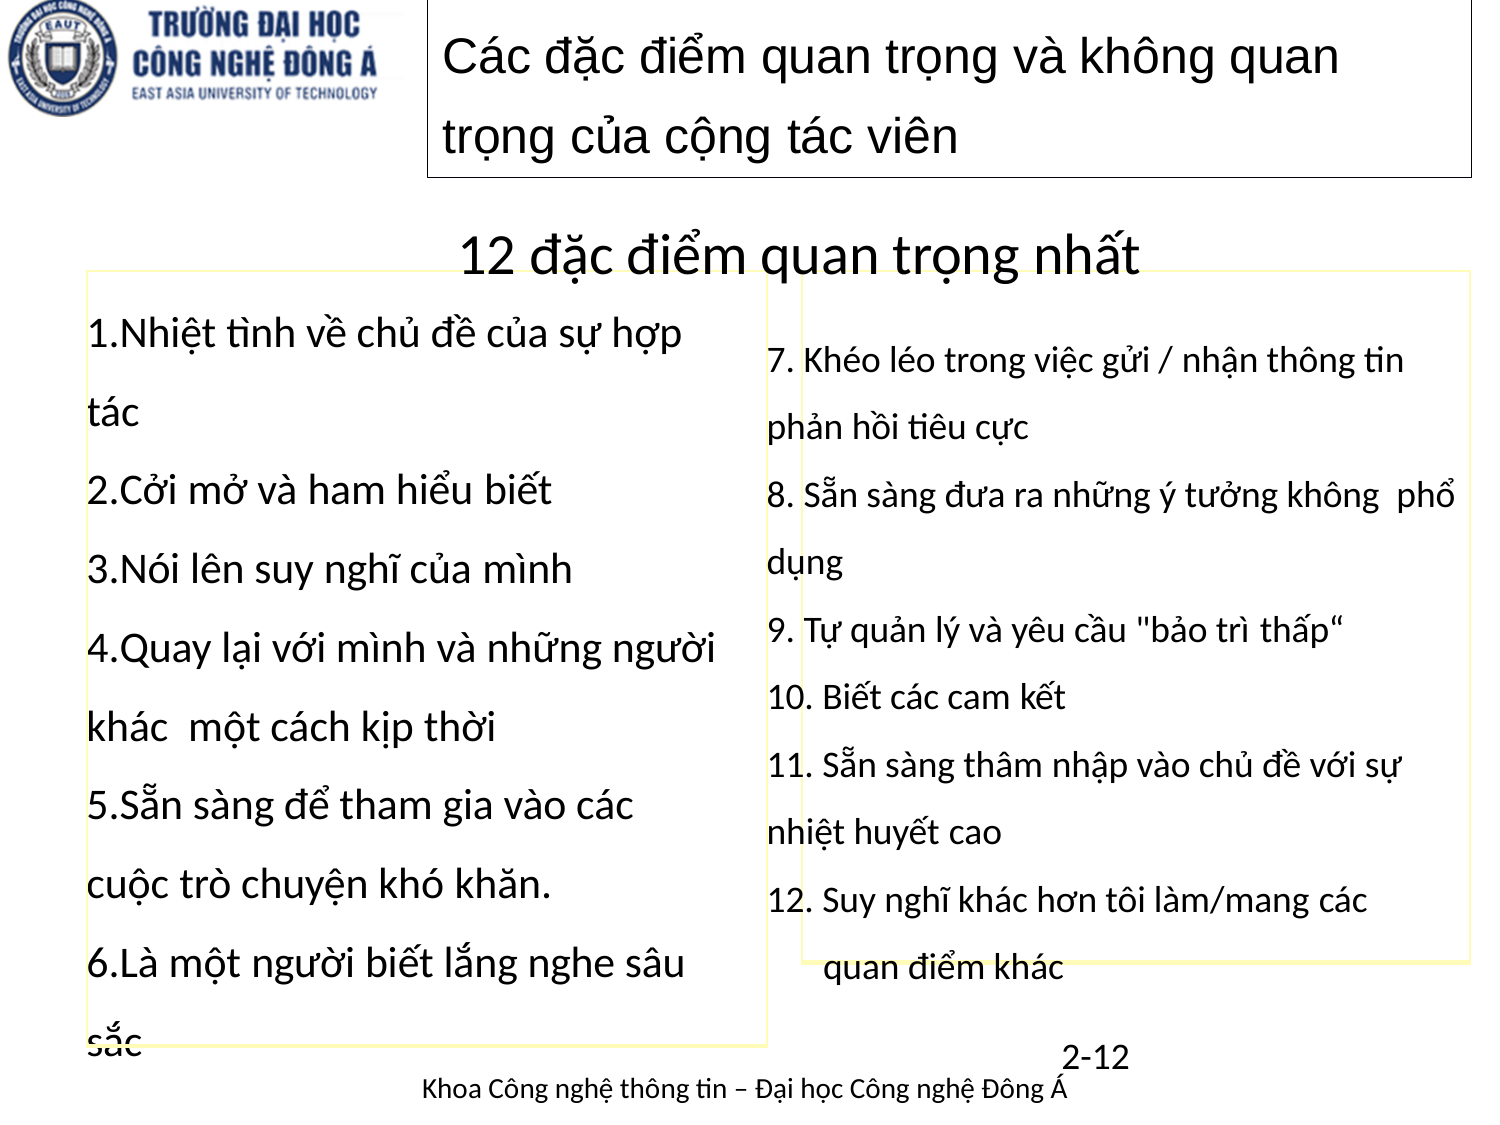

# Các đặc điểm quan trọng và không quan  trọng của cộng tác viên
12 đặc điểm quan trọng nhất

Nhiệt tình về chủ đề của sự hợp tác
Cởi mở và ham hiểu biết
Nói lên suy nghĩ của mình
Quay lại với mình và những người khác  một cách kịp thời
Sẵn sàng để tham gia vào các cuộc trò chuyện khó khăn.
Là một người biết lắng nghe sâu sắc
7. Khéo léo trong việc gửi / nhận thông tin  phản hồi tiêu cực
8. Sẵn sàng đưa ra những ý tưởng không  phổ dụng
9. Tự quản lý và yêu cầu "bảo trì thấp“
10. Biết các cam kết
11. Sẵn sàng thâm nhập vào chủ đề với sự  nhiệt huyết cao
12. Suy nghĩ khác hơn tôi làm/mang các
quan điểm khác
2-12